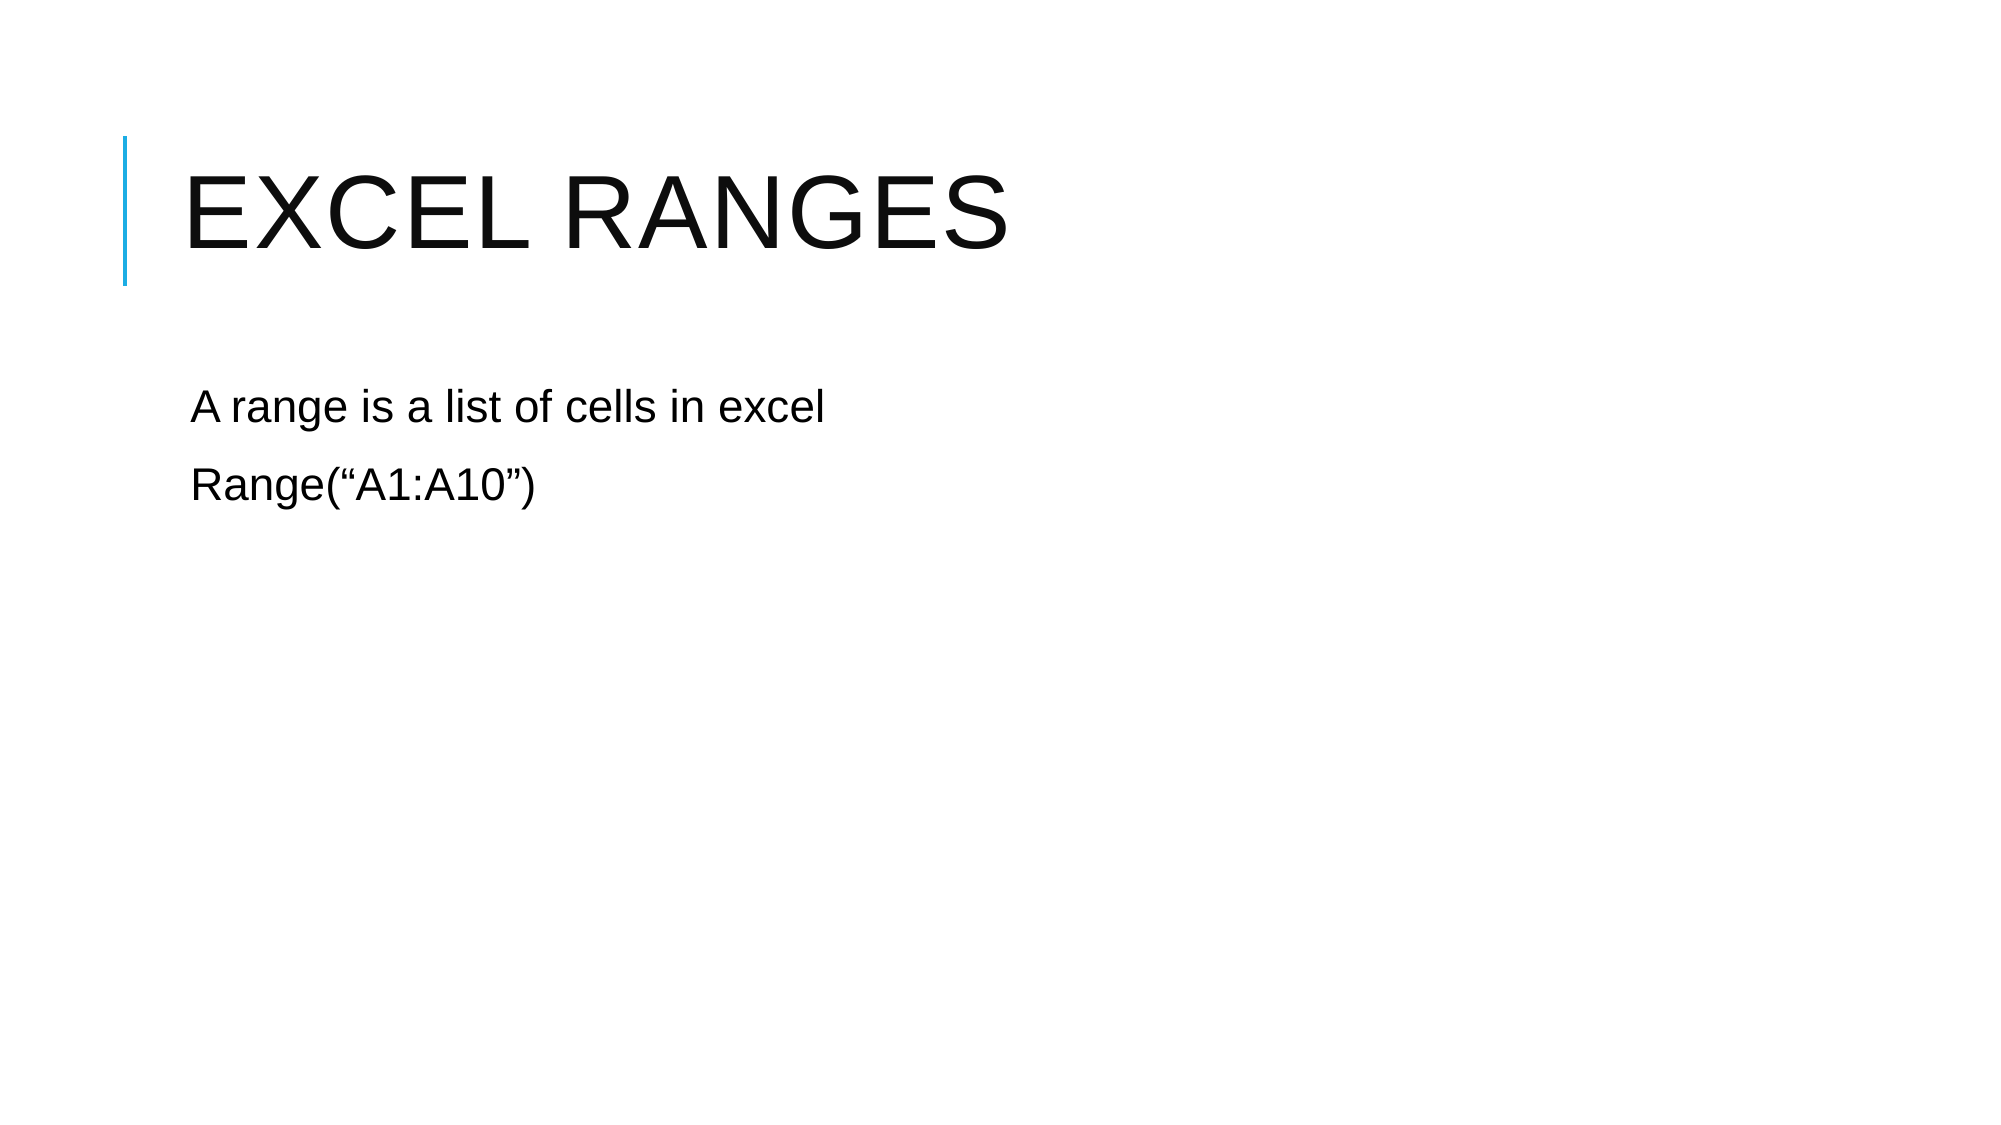

# Excel ranges
A range is a list of cells in excel
Range(“A1:A10”)